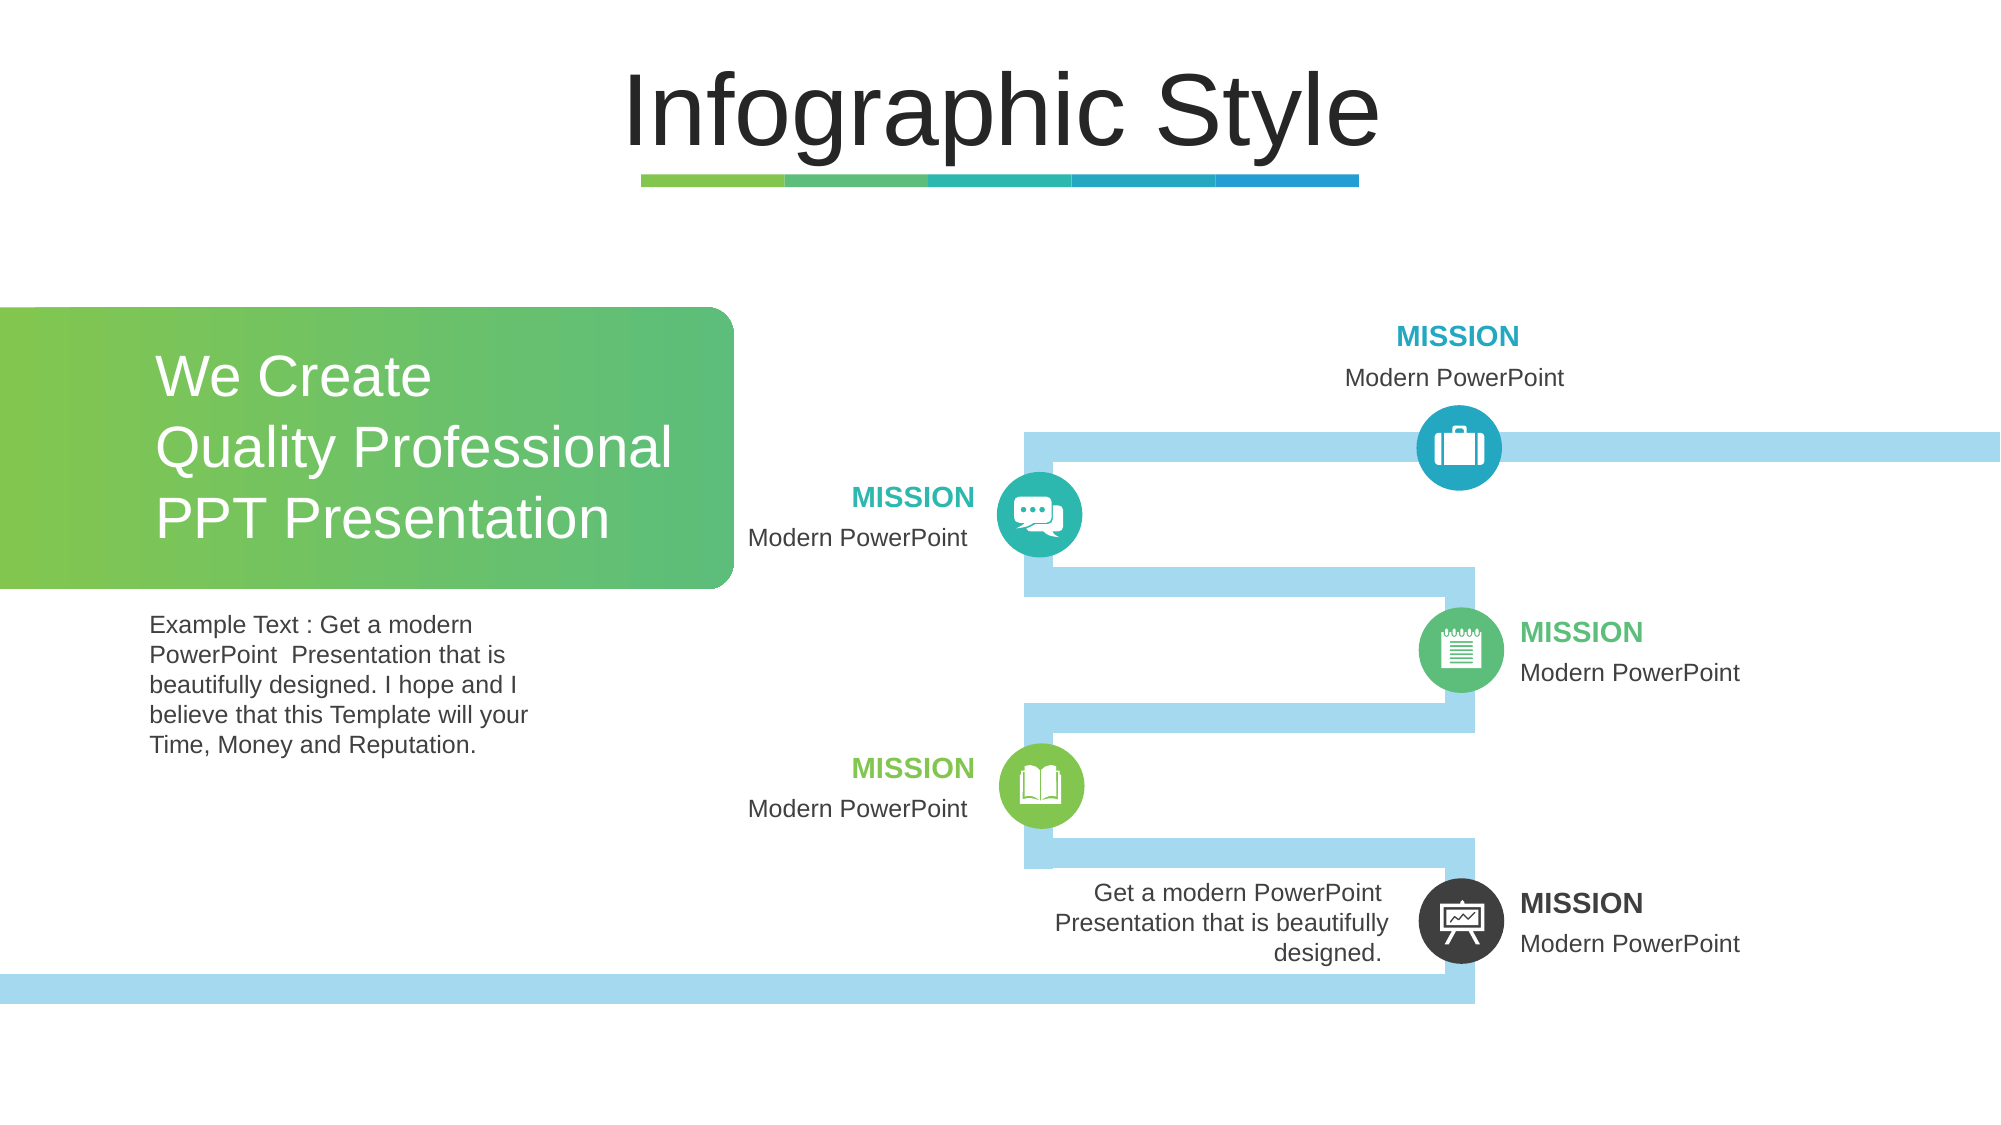

Infographic Style

MISSION
Modern PowerPoint
We Create
Quality Professional
PPT Presentation

MISSION
Modern PowerPoint

Example Text : Get a modern PowerPoint  Presentation that is beautifully designed. I hope and I believe that this Template will your Time, Money and Reputation.
MISSION
Modern PowerPoint

MISSION
Modern PowerPoint

Get a modern PowerPoint  Presentation that is beautifully designed.

MISSION
Modern PowerPoint